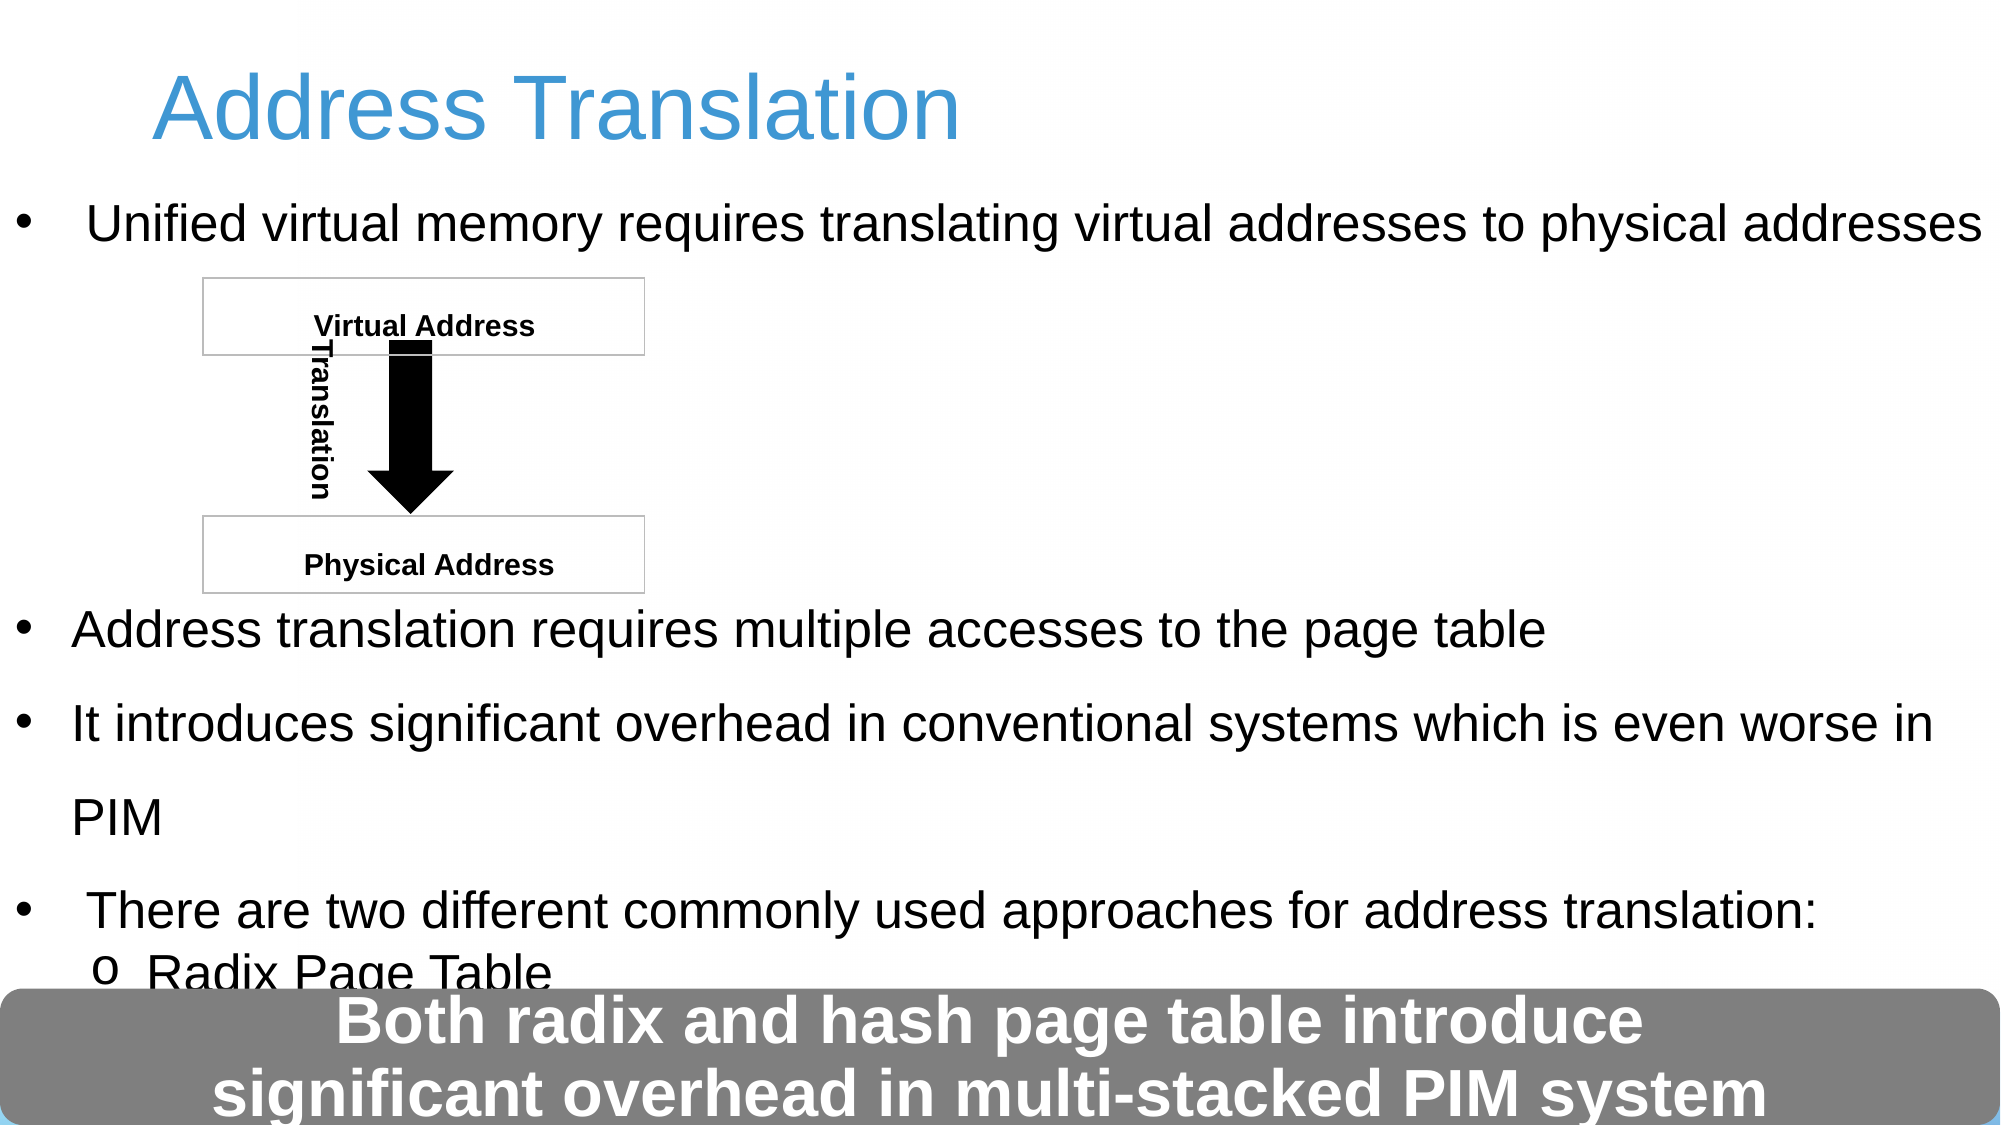

# Address Translation

 Unified virtual memory requires translating virtual addresses to physical addresses

Address translation requires multiple accesses to the page table
It introduces significant overhead in conventional systems which is even worse in PIM
 There are two different commonly used approaches for address translation:
Radix Page Table
Hash Page Table

|  |
| --- |
Virtual Address

Translation
|  |
| --- |
Physical Address
Both radix and hash page table introduce
significant overhead in multi-stacked PIM system